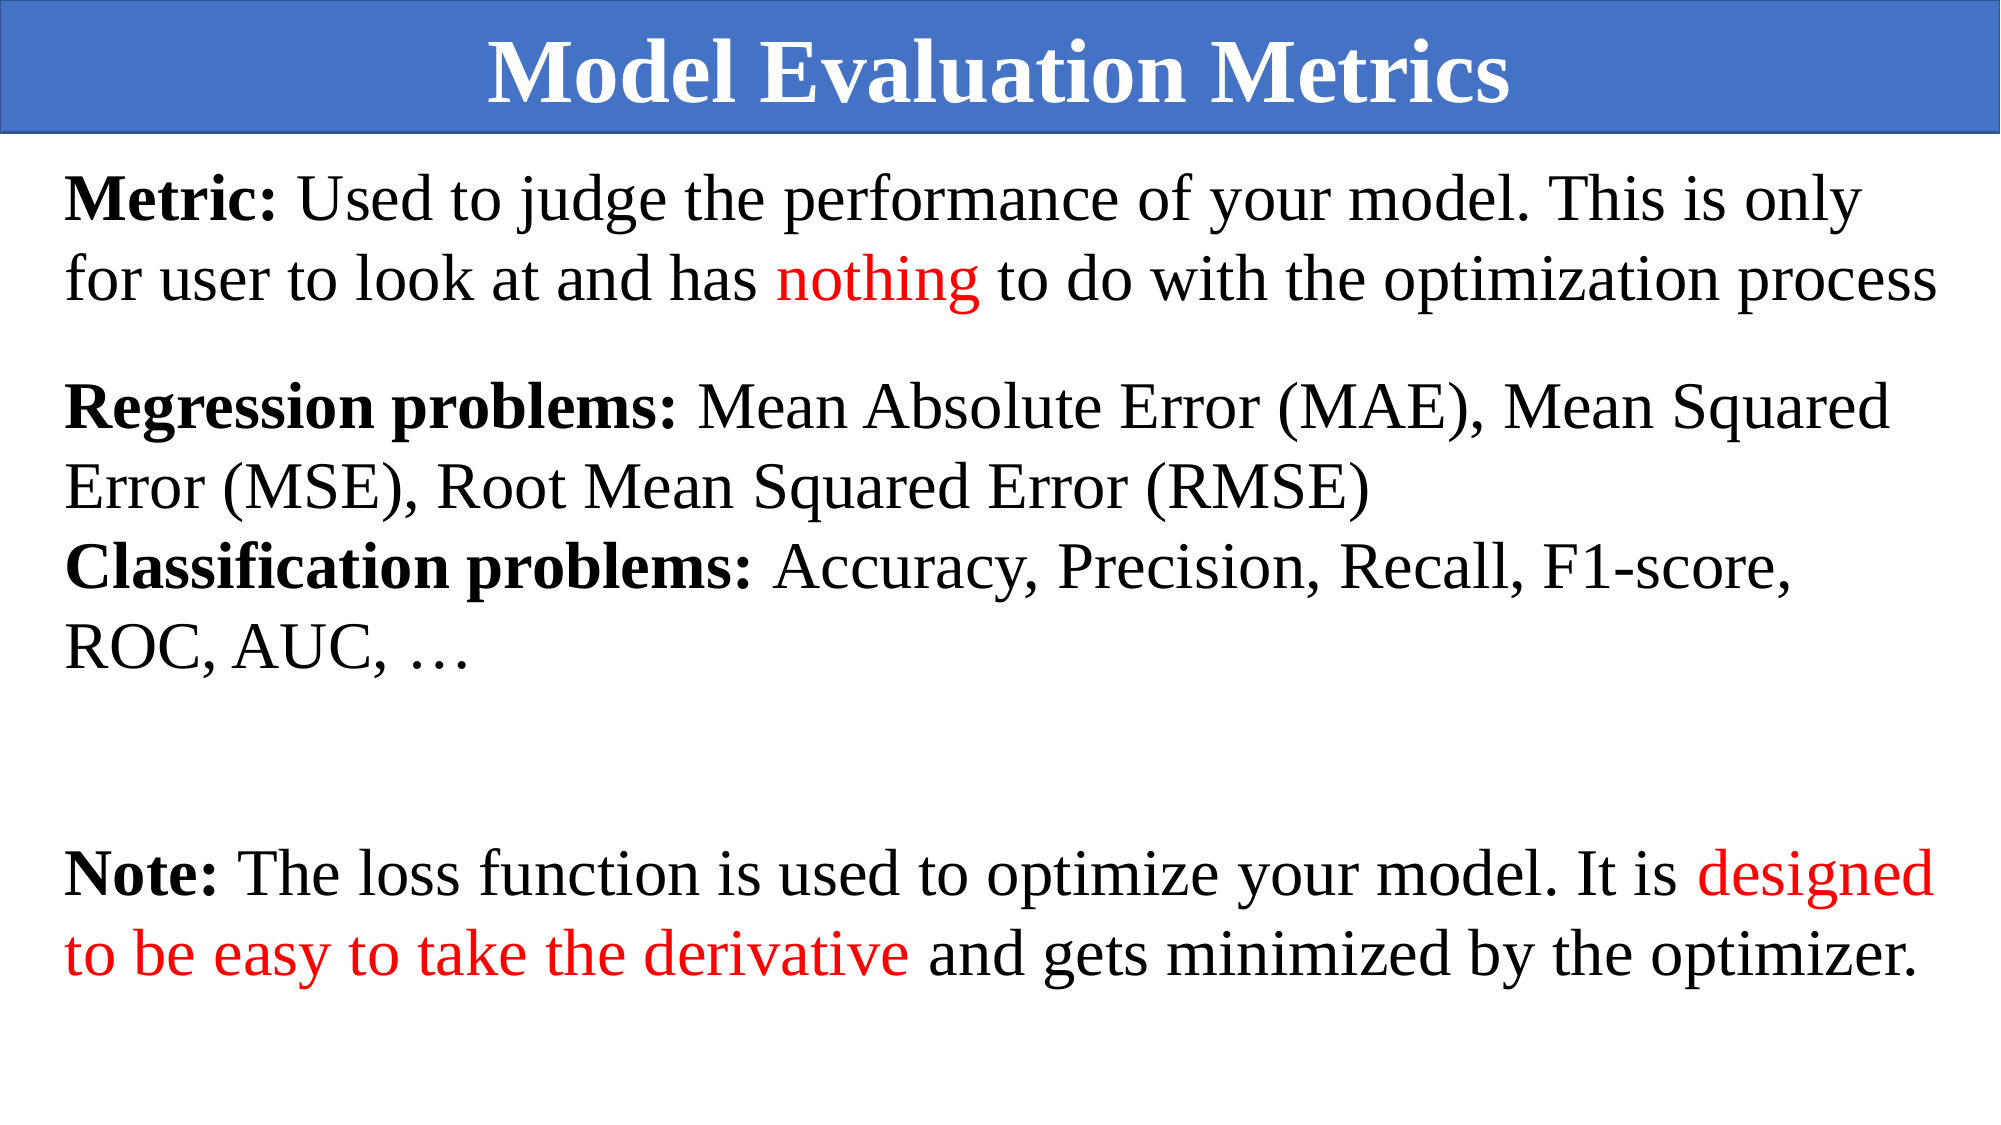

Model Evaluation Metrics
Metric: Used to judge the performance of your model. This is only for user to look at and has nothing to do with the optimization process
Regression problems: Mean Absolute Error (MAE), Mean Squared Error (MSE), Root Mean Squared Error (RMSE)
Classification problems: Accuracy, Precision, Recall, F1-score, ROC, AUC, …
Note: The loss function is used to optimize your model. It is designed to be easy to take the derivative and gets minimized by the optimizer.